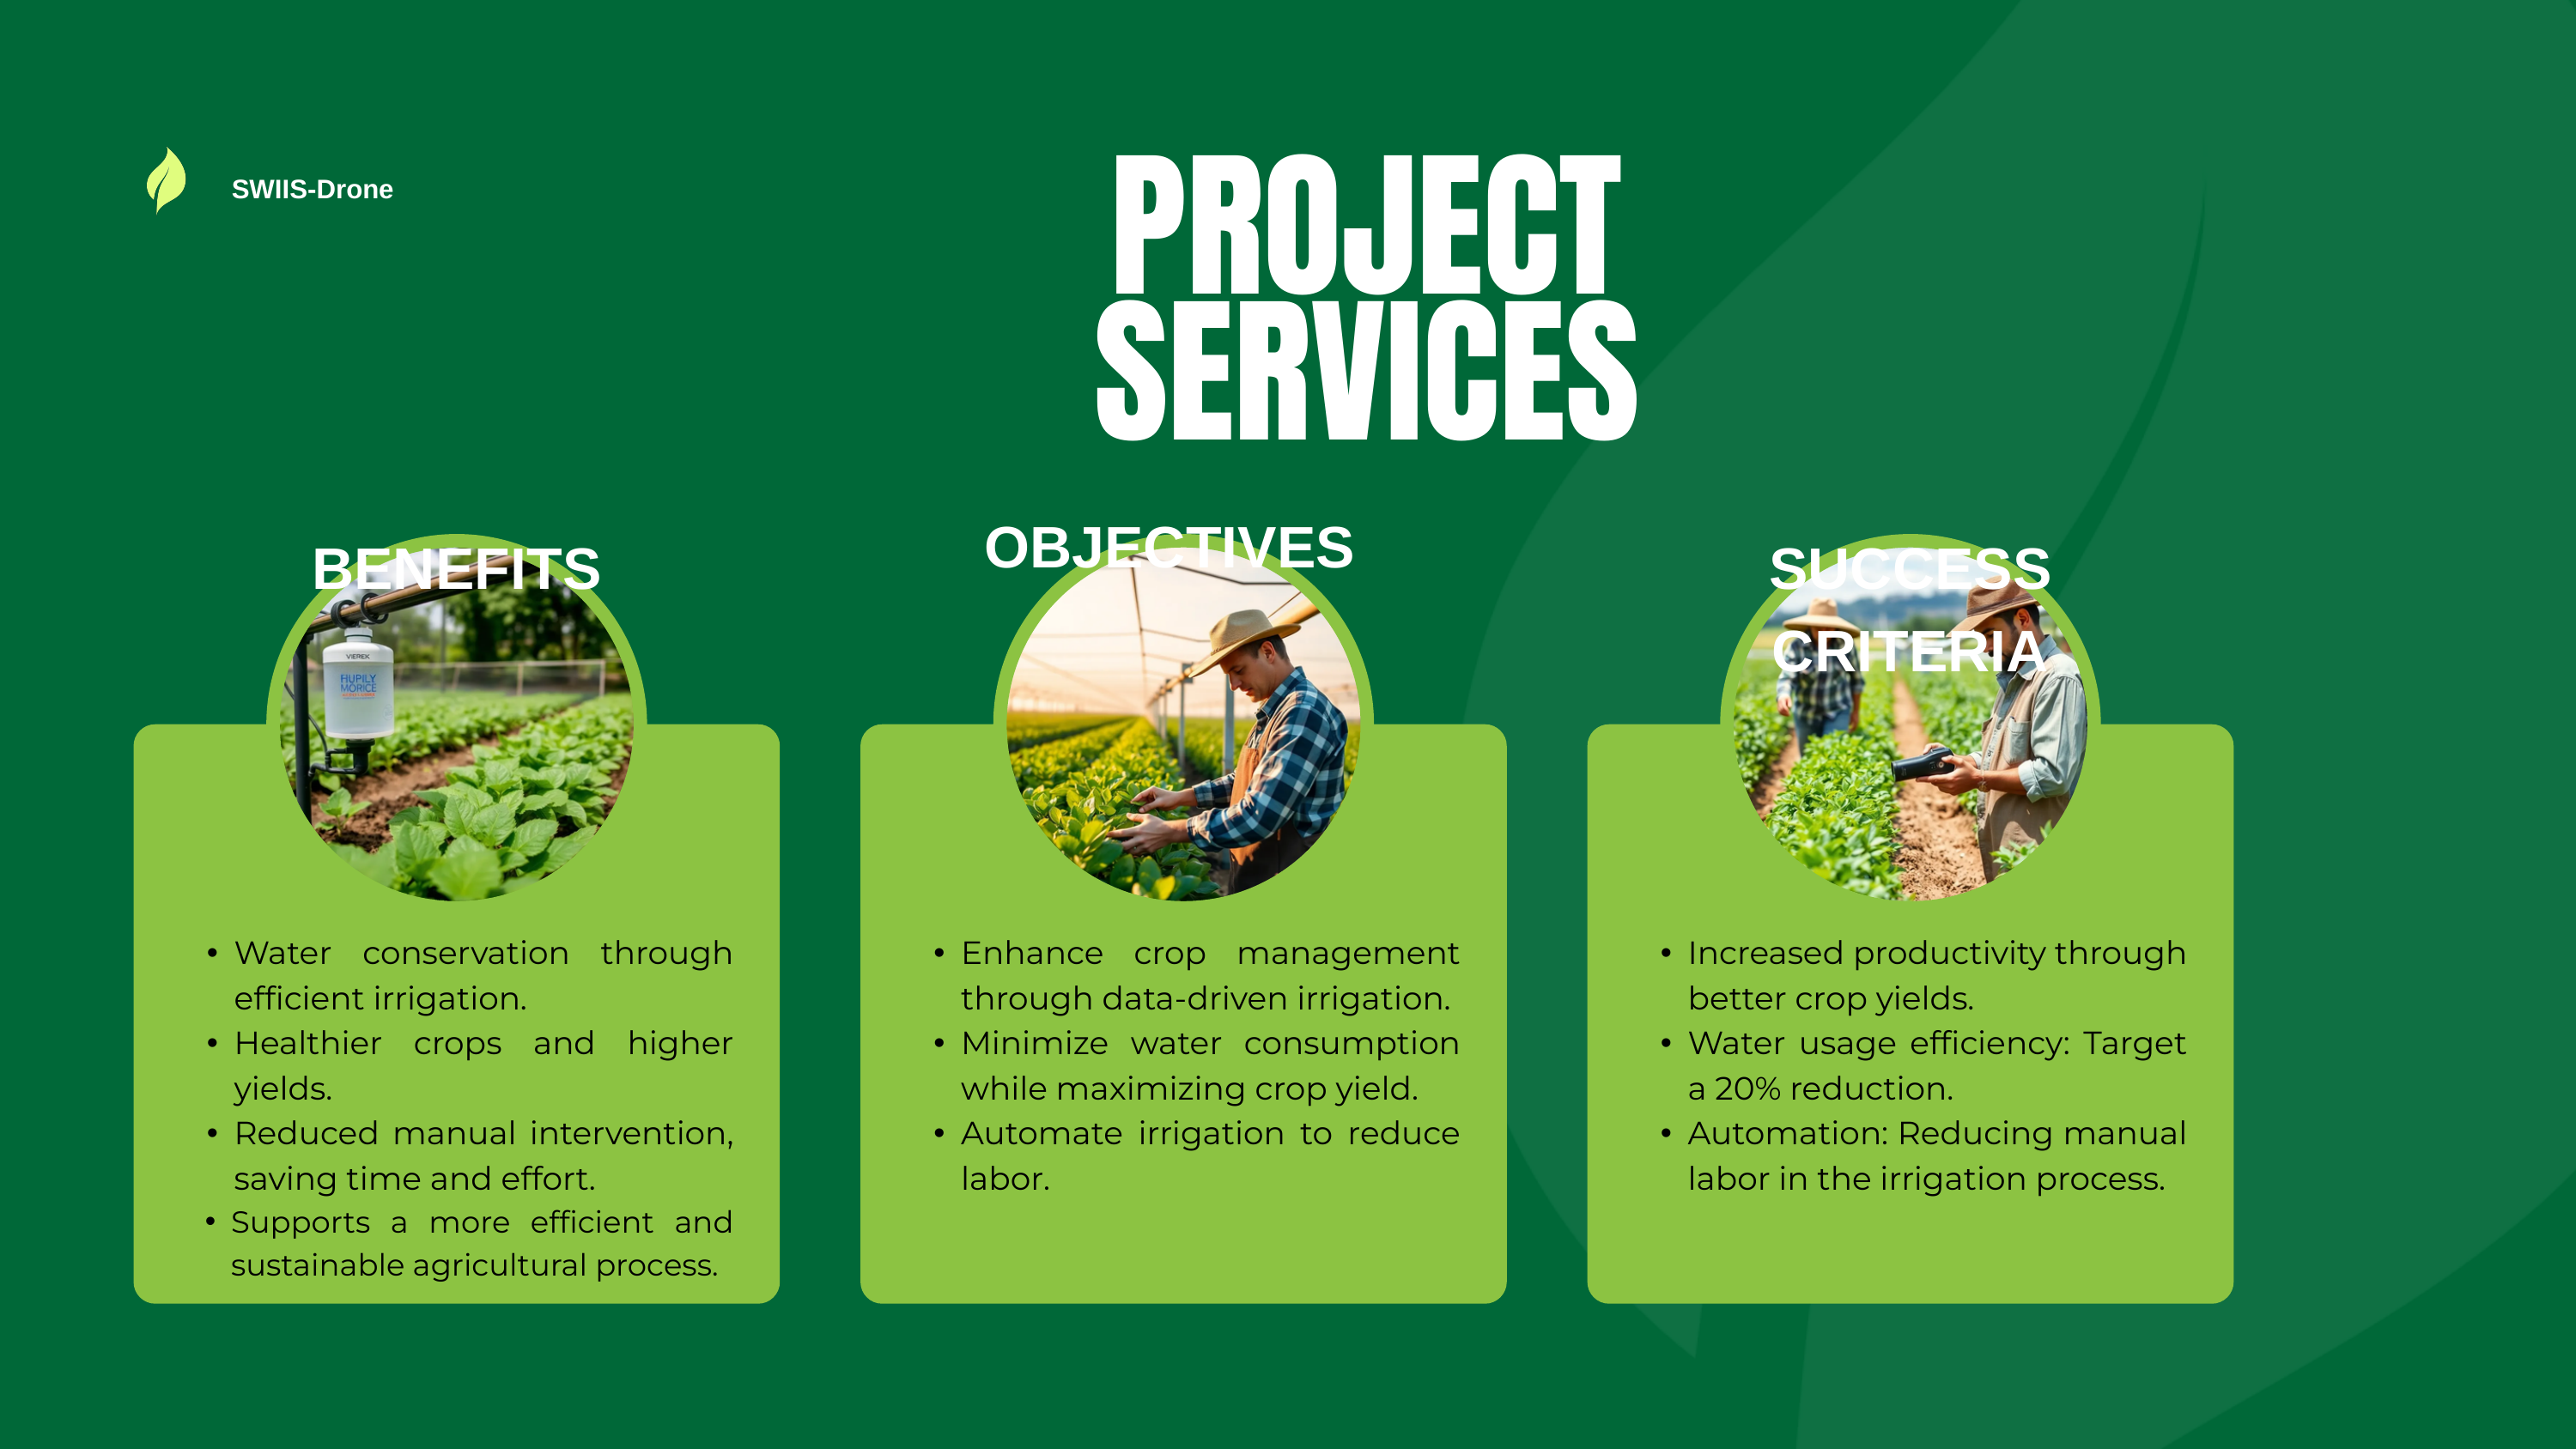

SWIIS-Drone
PROJECT SERVICES
OBJECTIVES
BENEFITS
SUCCESS CRITERIA

Water conservation through efficient irrigation.
Healthier crops and higher yields.
Reduced manual intervention, saving time and effort.
Supports a more efficient and sustainable agricultural process.

Enhance crop management through data-driven irrigation.
Minimize water consumption while maximizing crop yield.
Automate irrigation to reduce labor.

Increased productivity through better crop yields.
Water usage efficiency: Target a 20% reduction.
Automation: Reducing manual labor in the irrigation process.